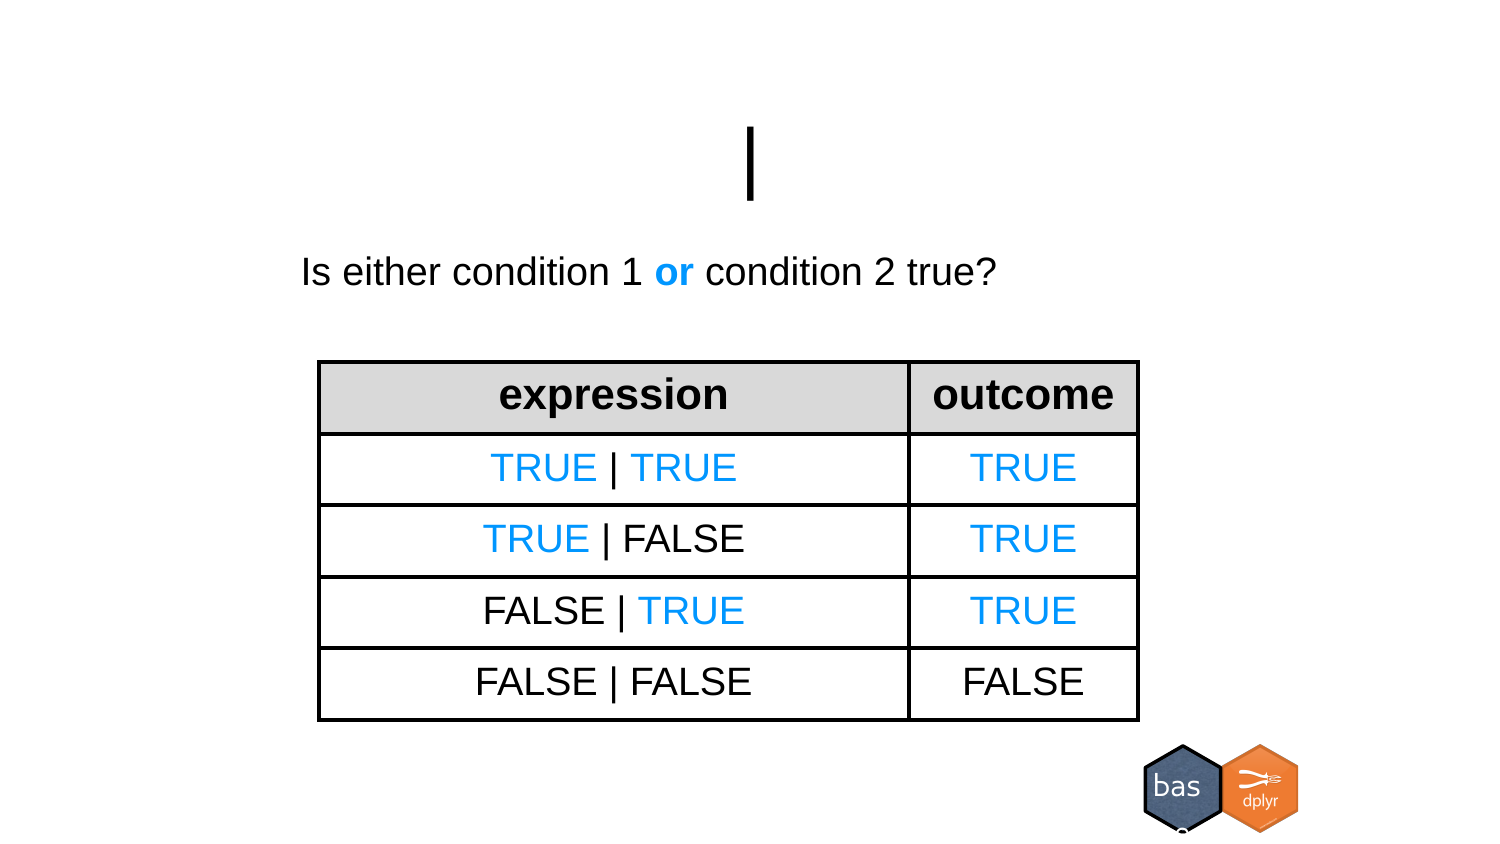

|
Is either condition 1 or condition 2 true?
| expression | outcome |
| --- | --- |
| TRUE | TRUE | TRUE |
| TRUE | FALSE | TRUE |
| FALSE | TRUE | TRUE |
| FALSE | FALSE | FALSE |

base  R